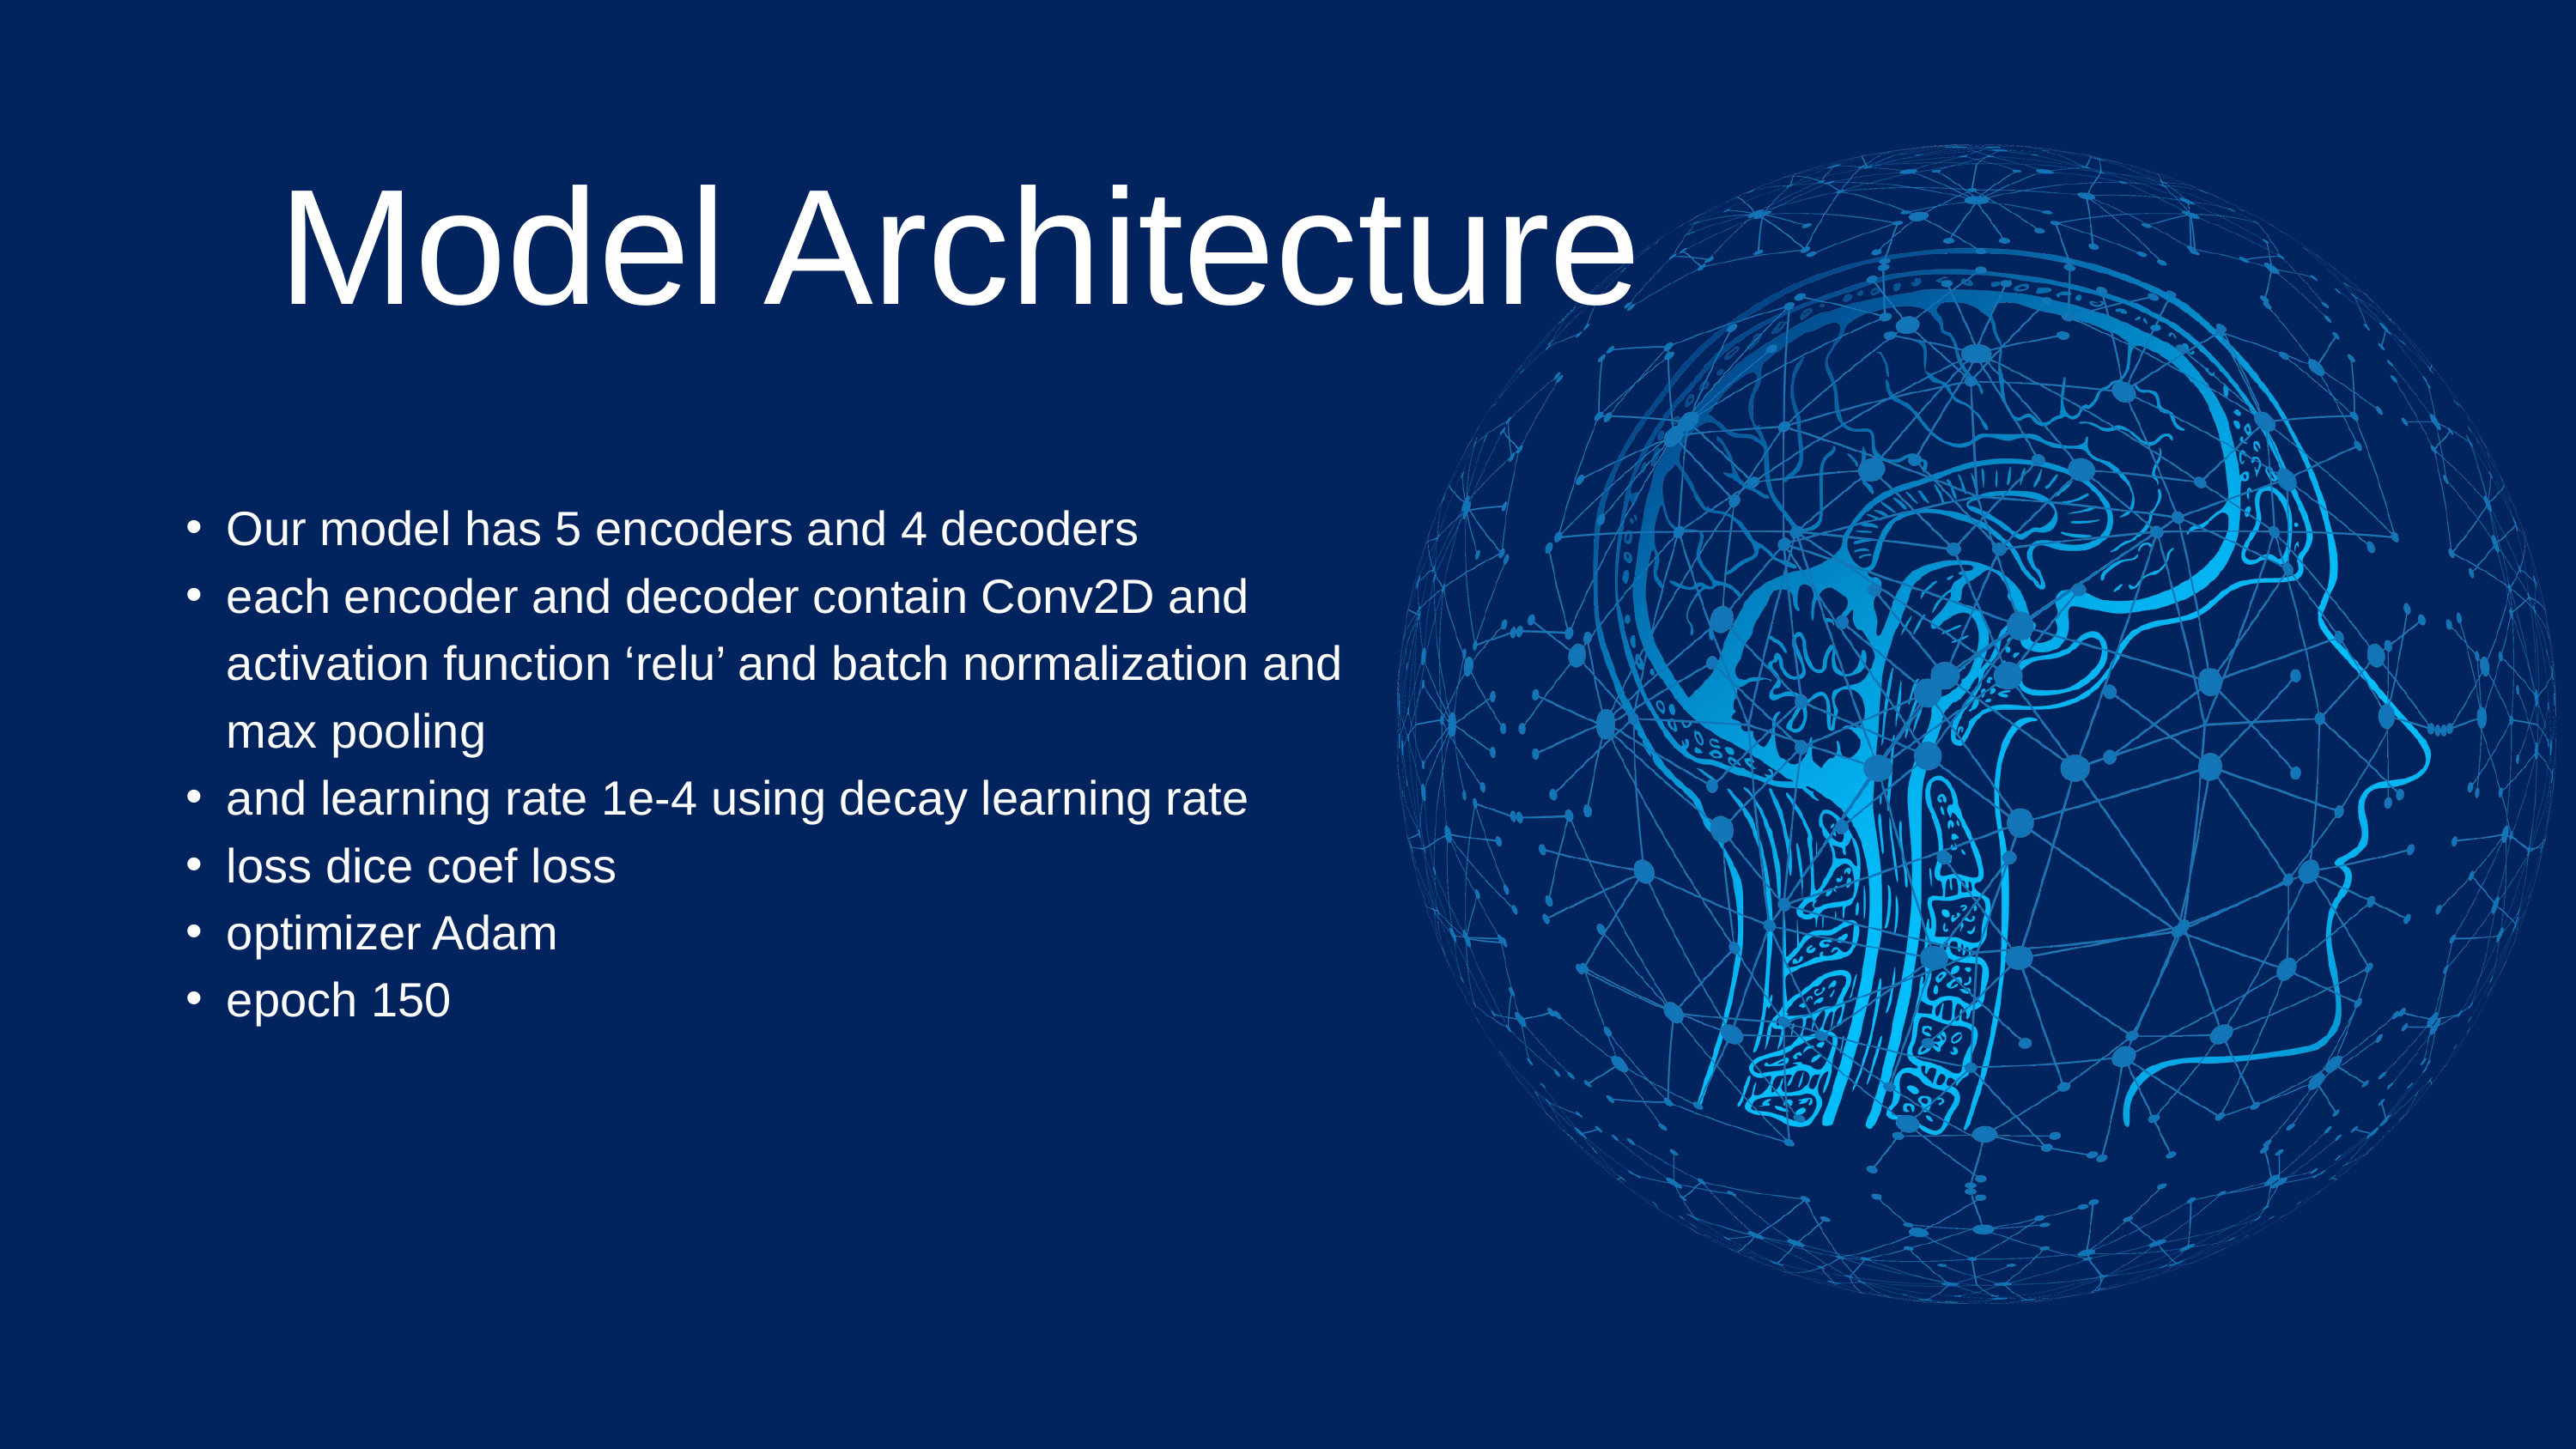

Model Architecture

Our model has 5 encoders and 4 decoders
each encoder and decoder contain Conv2D and activation function ‘relu’ and batch normalization and max pooling
and learning rate 1e-4 using decay learning rate
loss dice coef loss
optimizer Adam
epoch 150